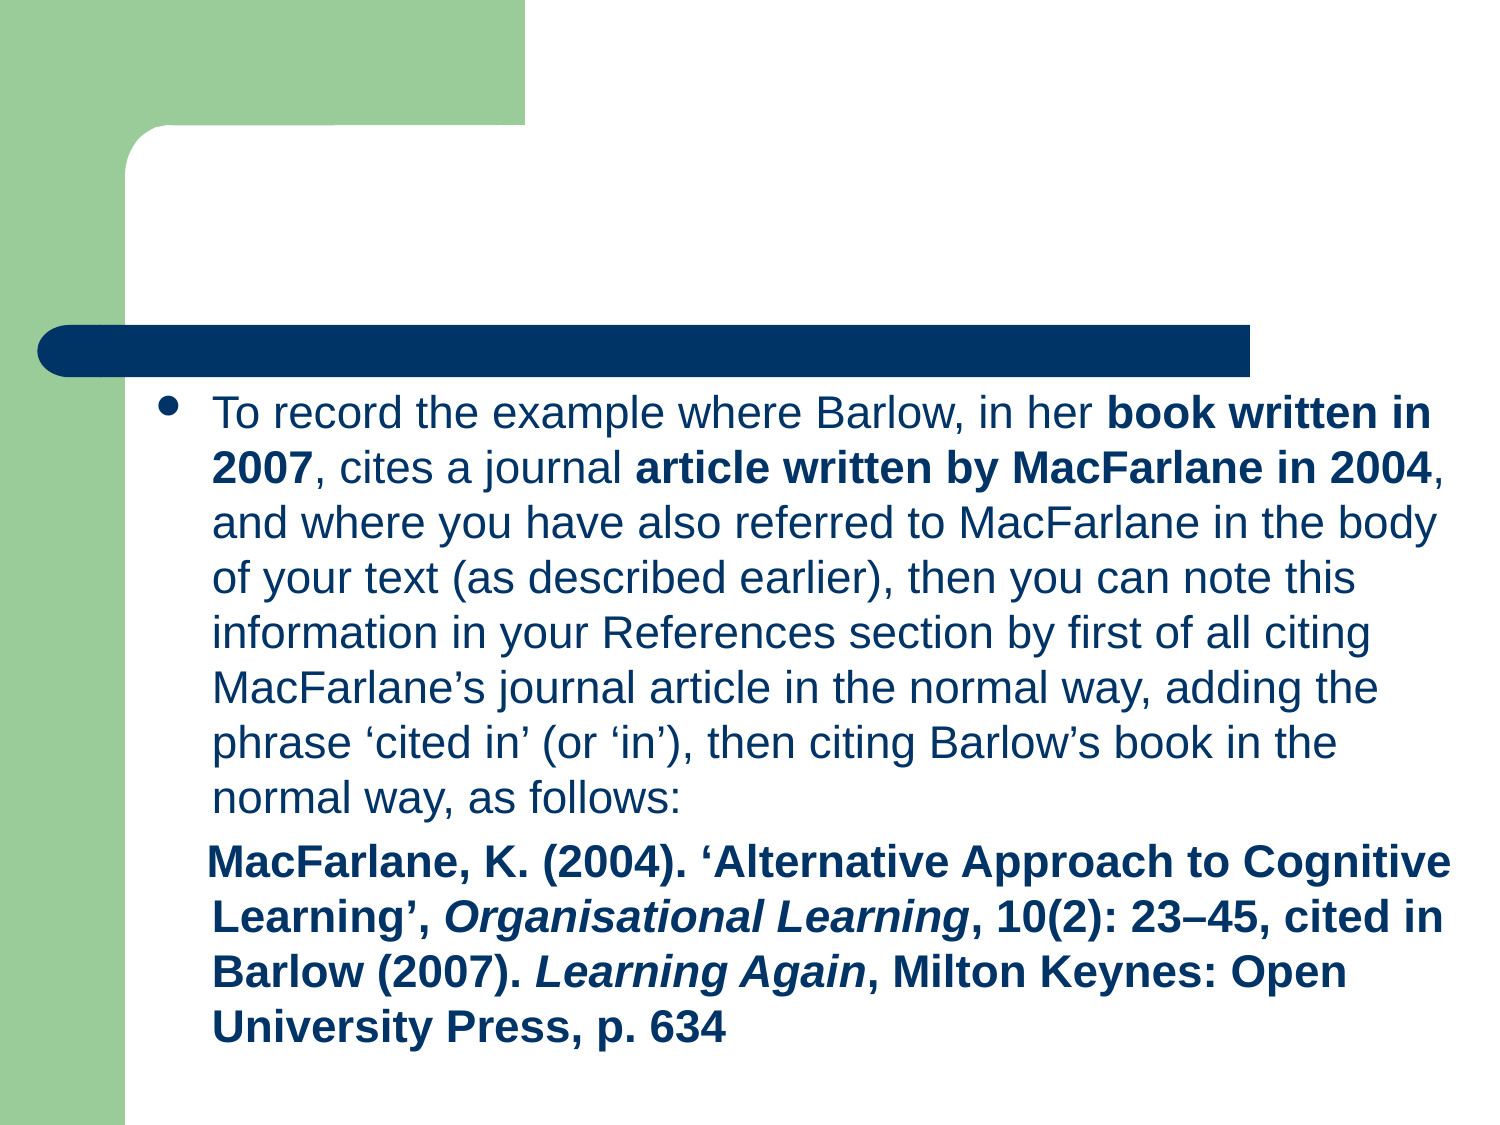

#
To record the example where Barlow, in her book written in 2007, cites a journal article written by MacFarlane in 2004, and where you have also referred to MacFarlane in the body of your text (as described earlier), then you can note this information in your References section by first of all citing MacFarlane’s journal article in the normal way, adding the phrase ‘cited in’ (or ‘in’), then citing Barlow’s book in the normal way, as follows:
    MacFarlane, K. (2004). ‘Alternative Approach to Cognitive  Learning’, Organisational Learning, 10(2): 23–45, cited in Barlow (2007). Learning Again, Milton Keynes: Open University Press, p. 634